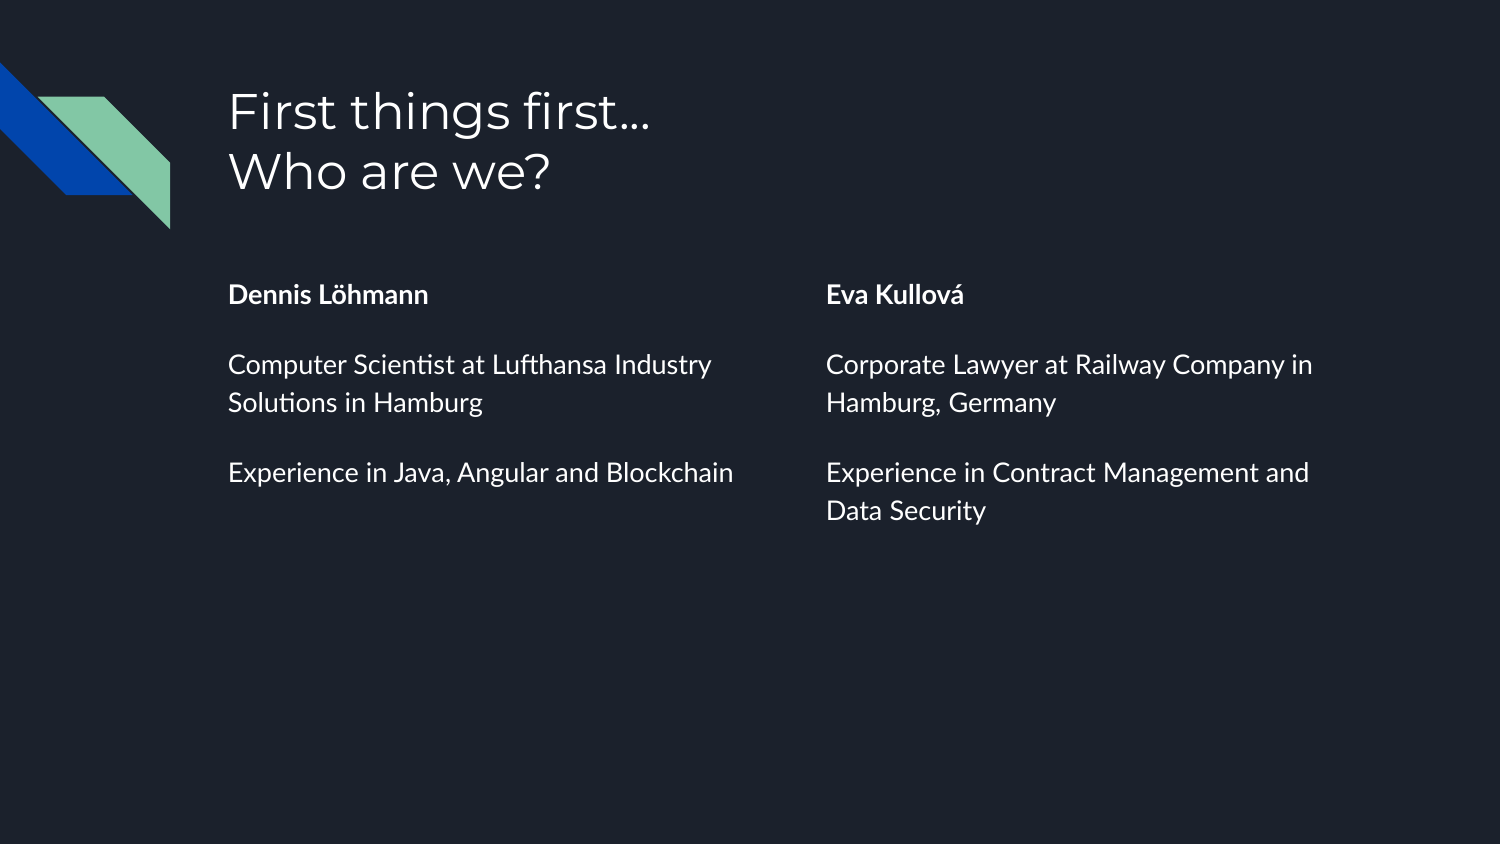

# First things first... Who are we?
Dennis Löhmann
Computer Scientist at Lufthansa Industry Solutions in Hamburg
Experience in Java, Angular and Blockchain
Eva Kullová
Corporate Lawyer at Railway Company in Hamburg, Germany
Experience in Contract Management and Data Security